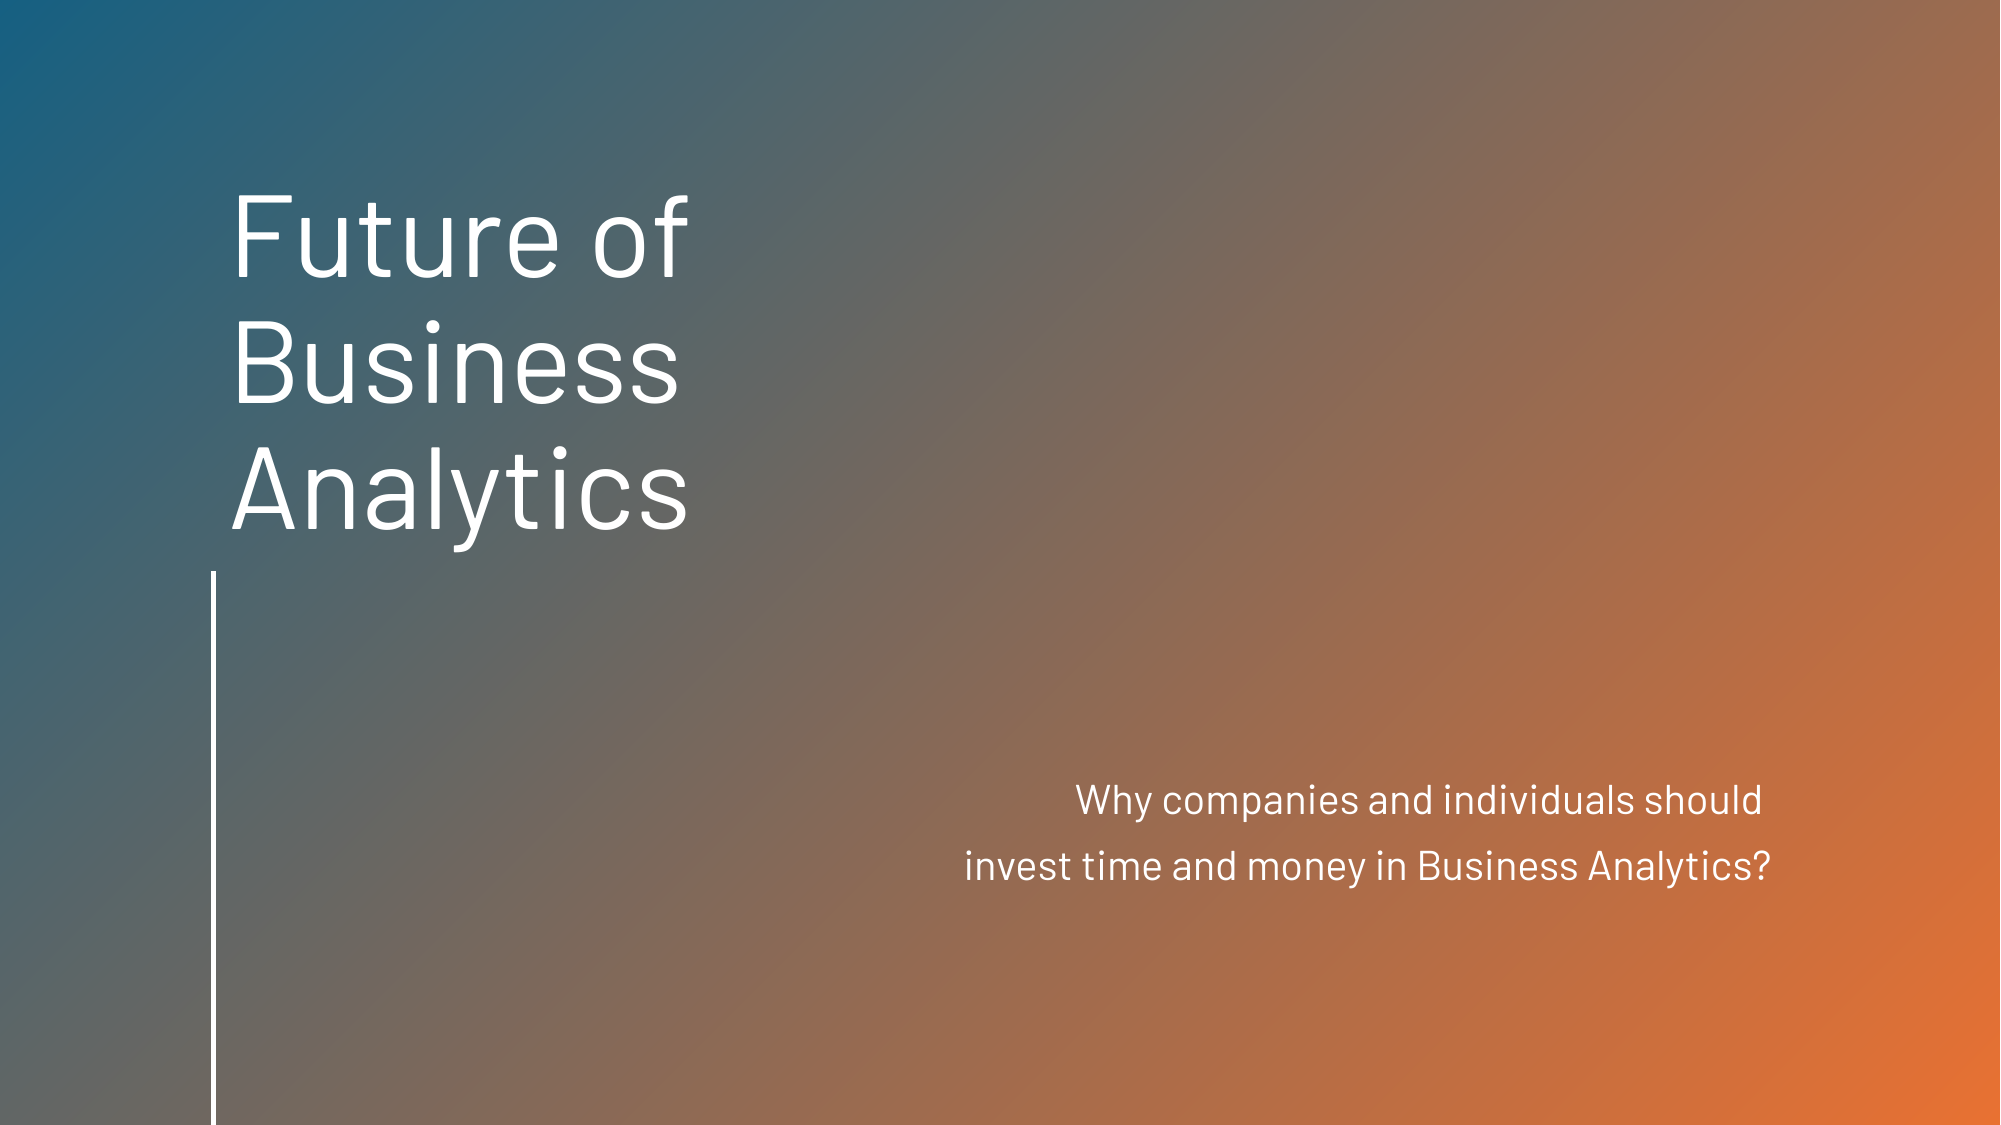

# Future of  Business Analytics
Why companies and individuals should
invest time and money in Business Analytics?